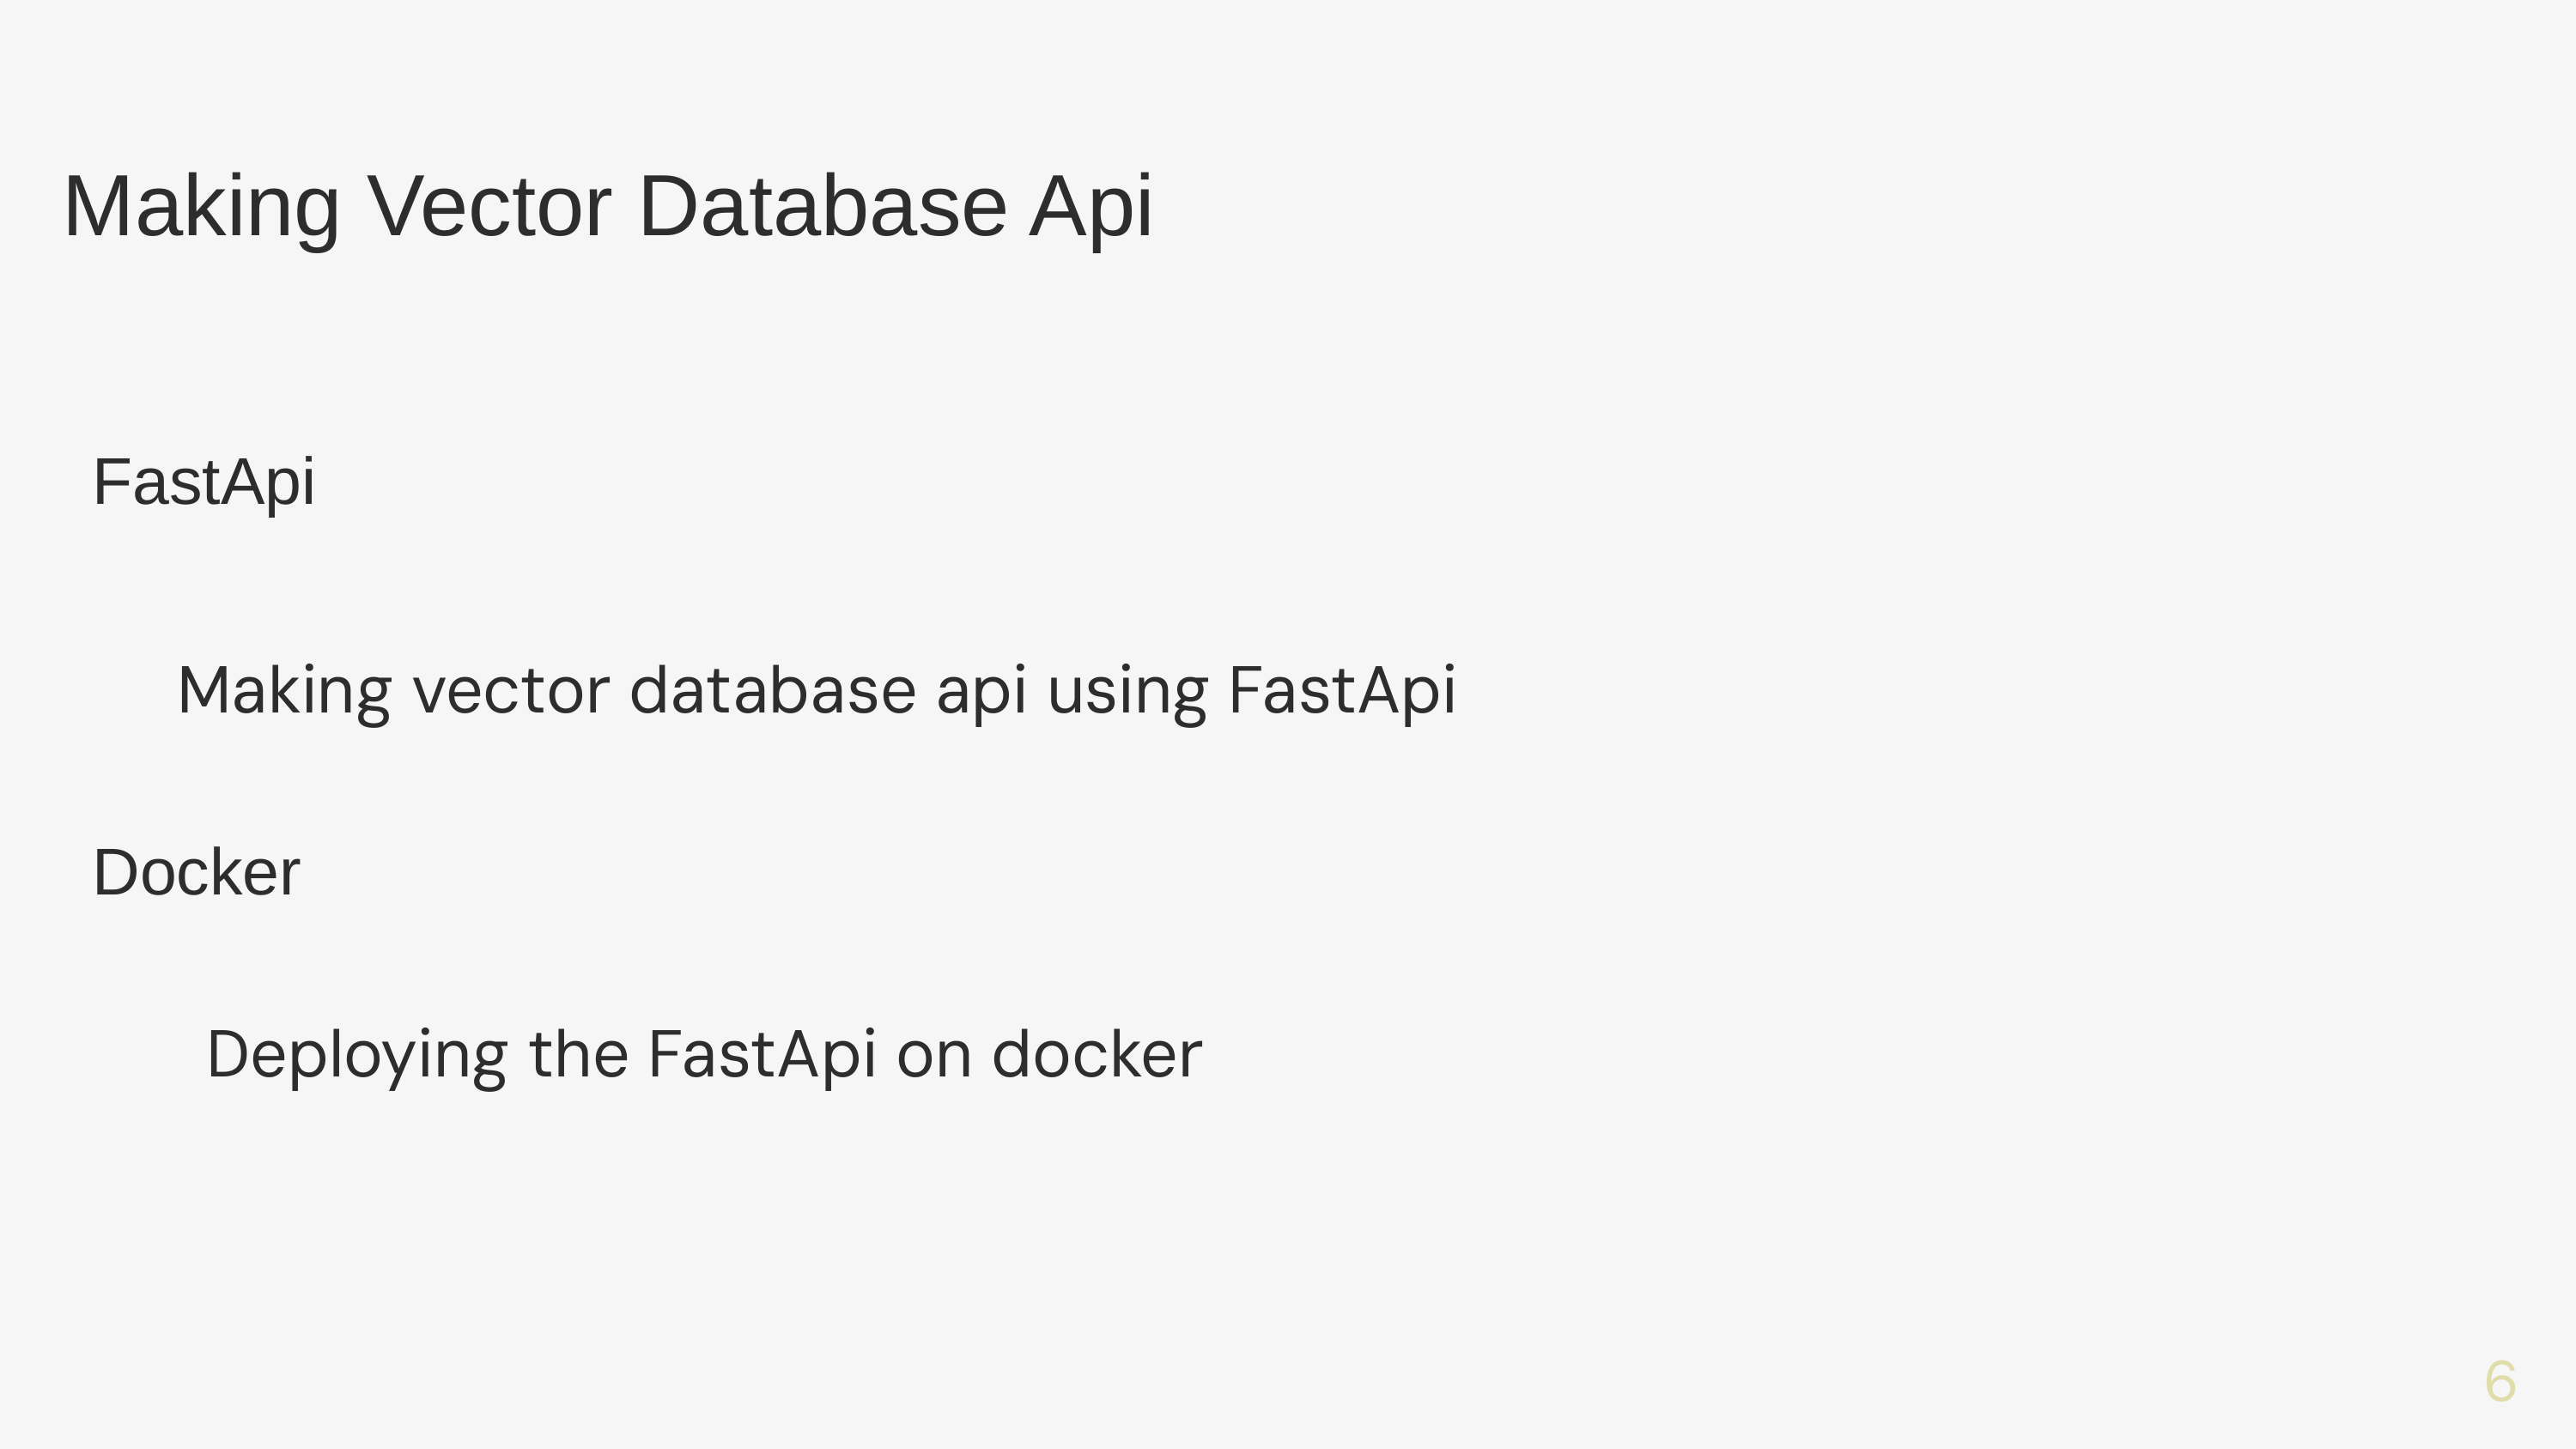

Making Vector Database Api
FastApi
Making vector database api using FastApi
Docker
Deploying the FastApi on docker
6